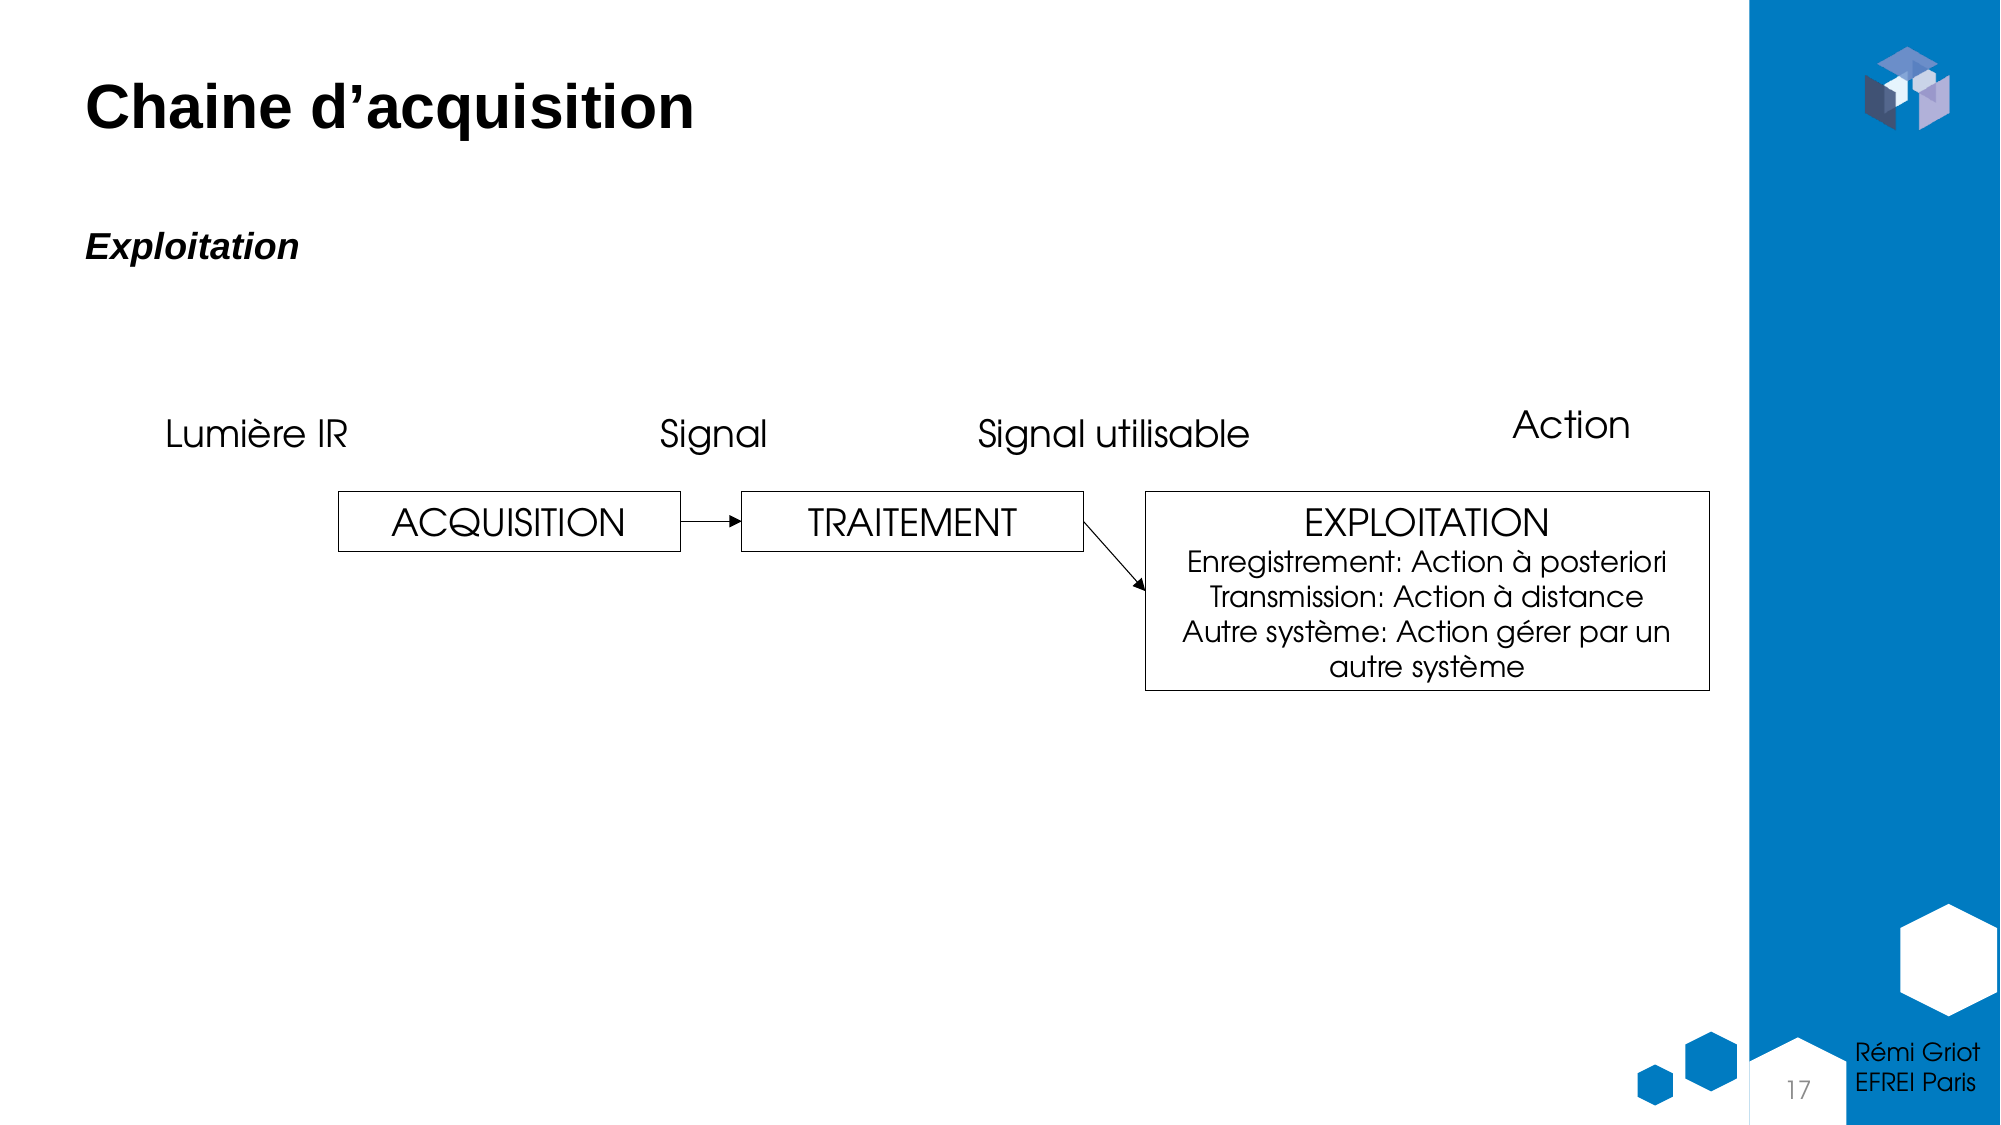

# Chaine d’acquisition
Exploitation
Action
Lumière IR
Signal
Signal utilisable
ACQUISITION
TRAITEMENT
EXPLOITATION
Enregistrement: Action à posteriori
Transmission: Action à distance
Autre système: Action gérer par un autre système
17